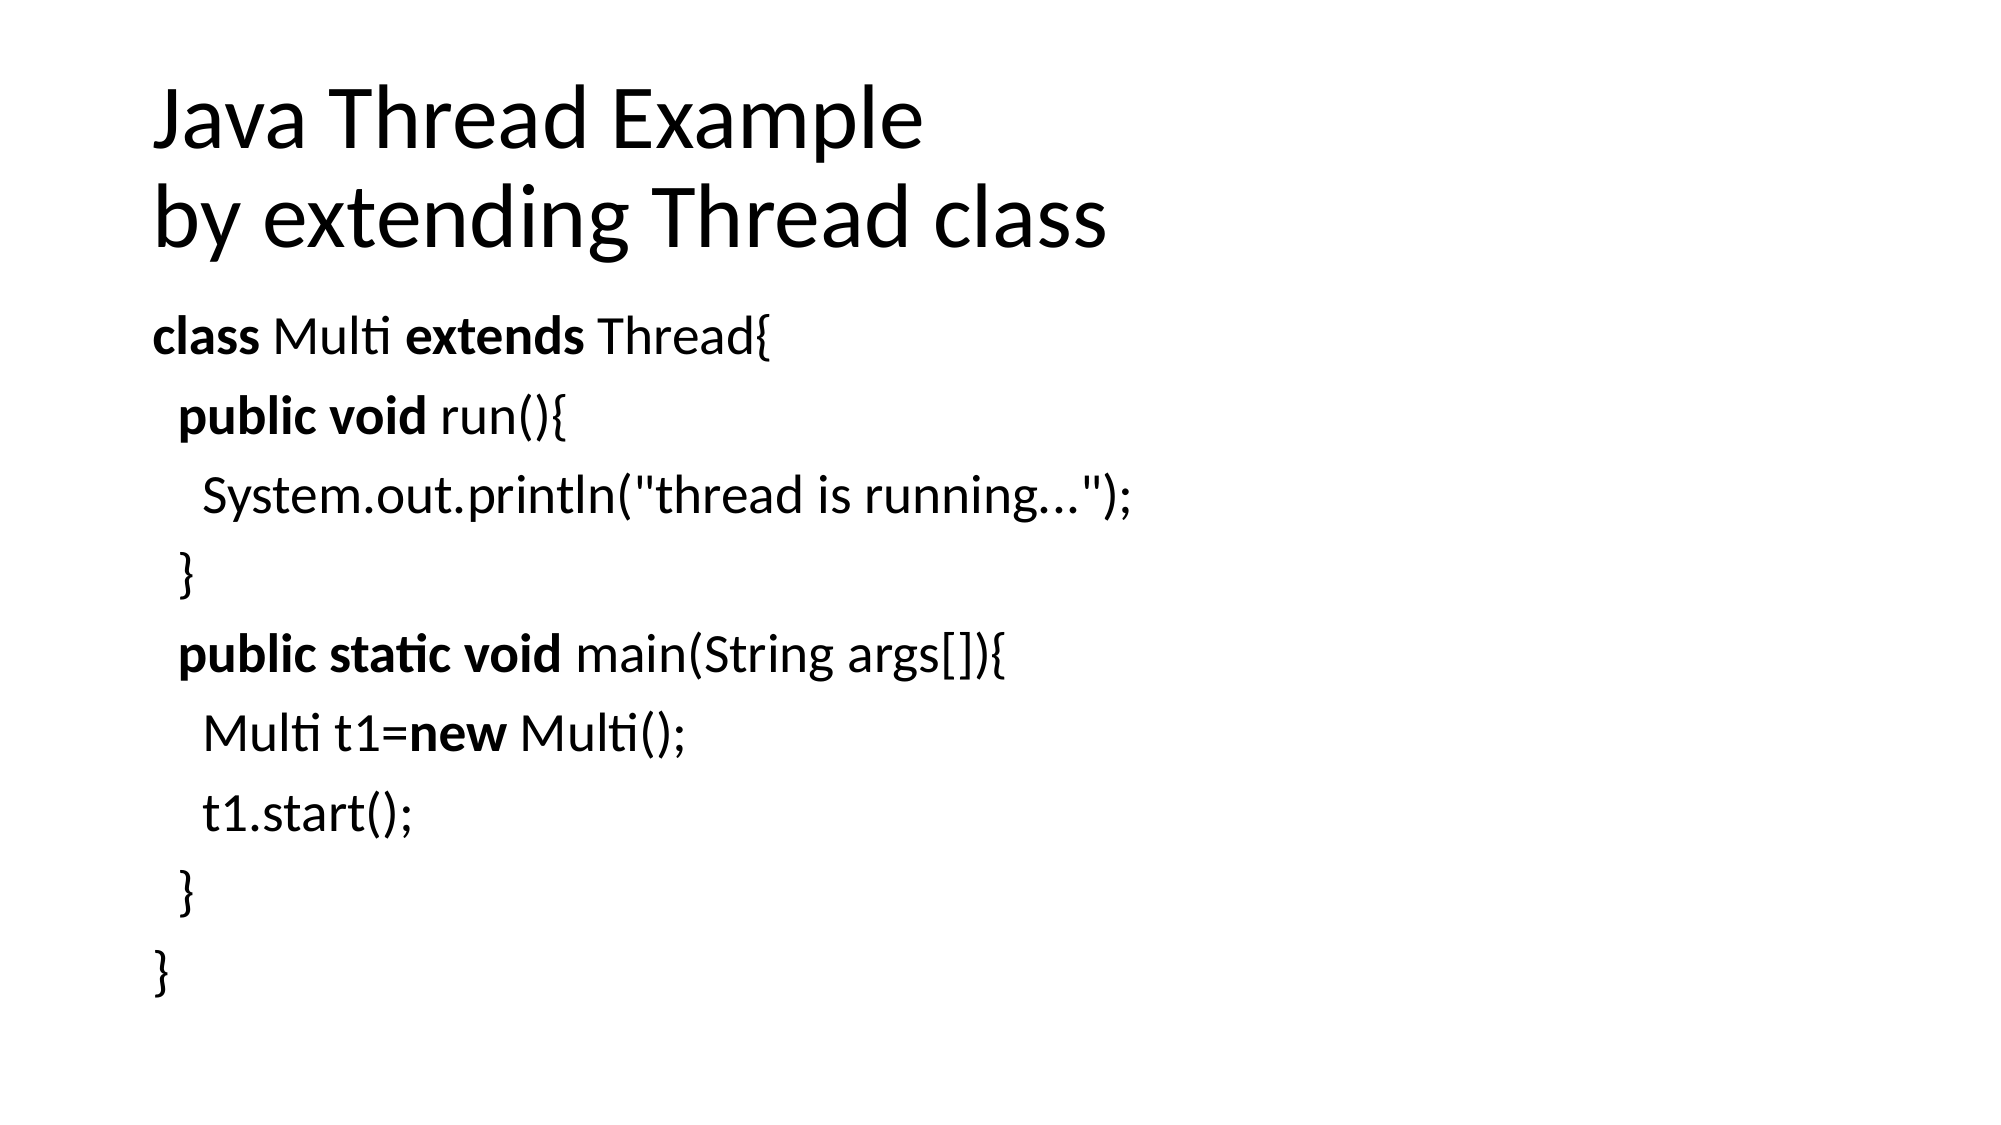

# Java Thread Example by extending Thread class
class Multi extends Thread{
  public void run(){
    System.out.println("thread is running...");
  }
  public static void main(String args[]){
    Multi t1=new Multi();
    t1.start();
  }
}